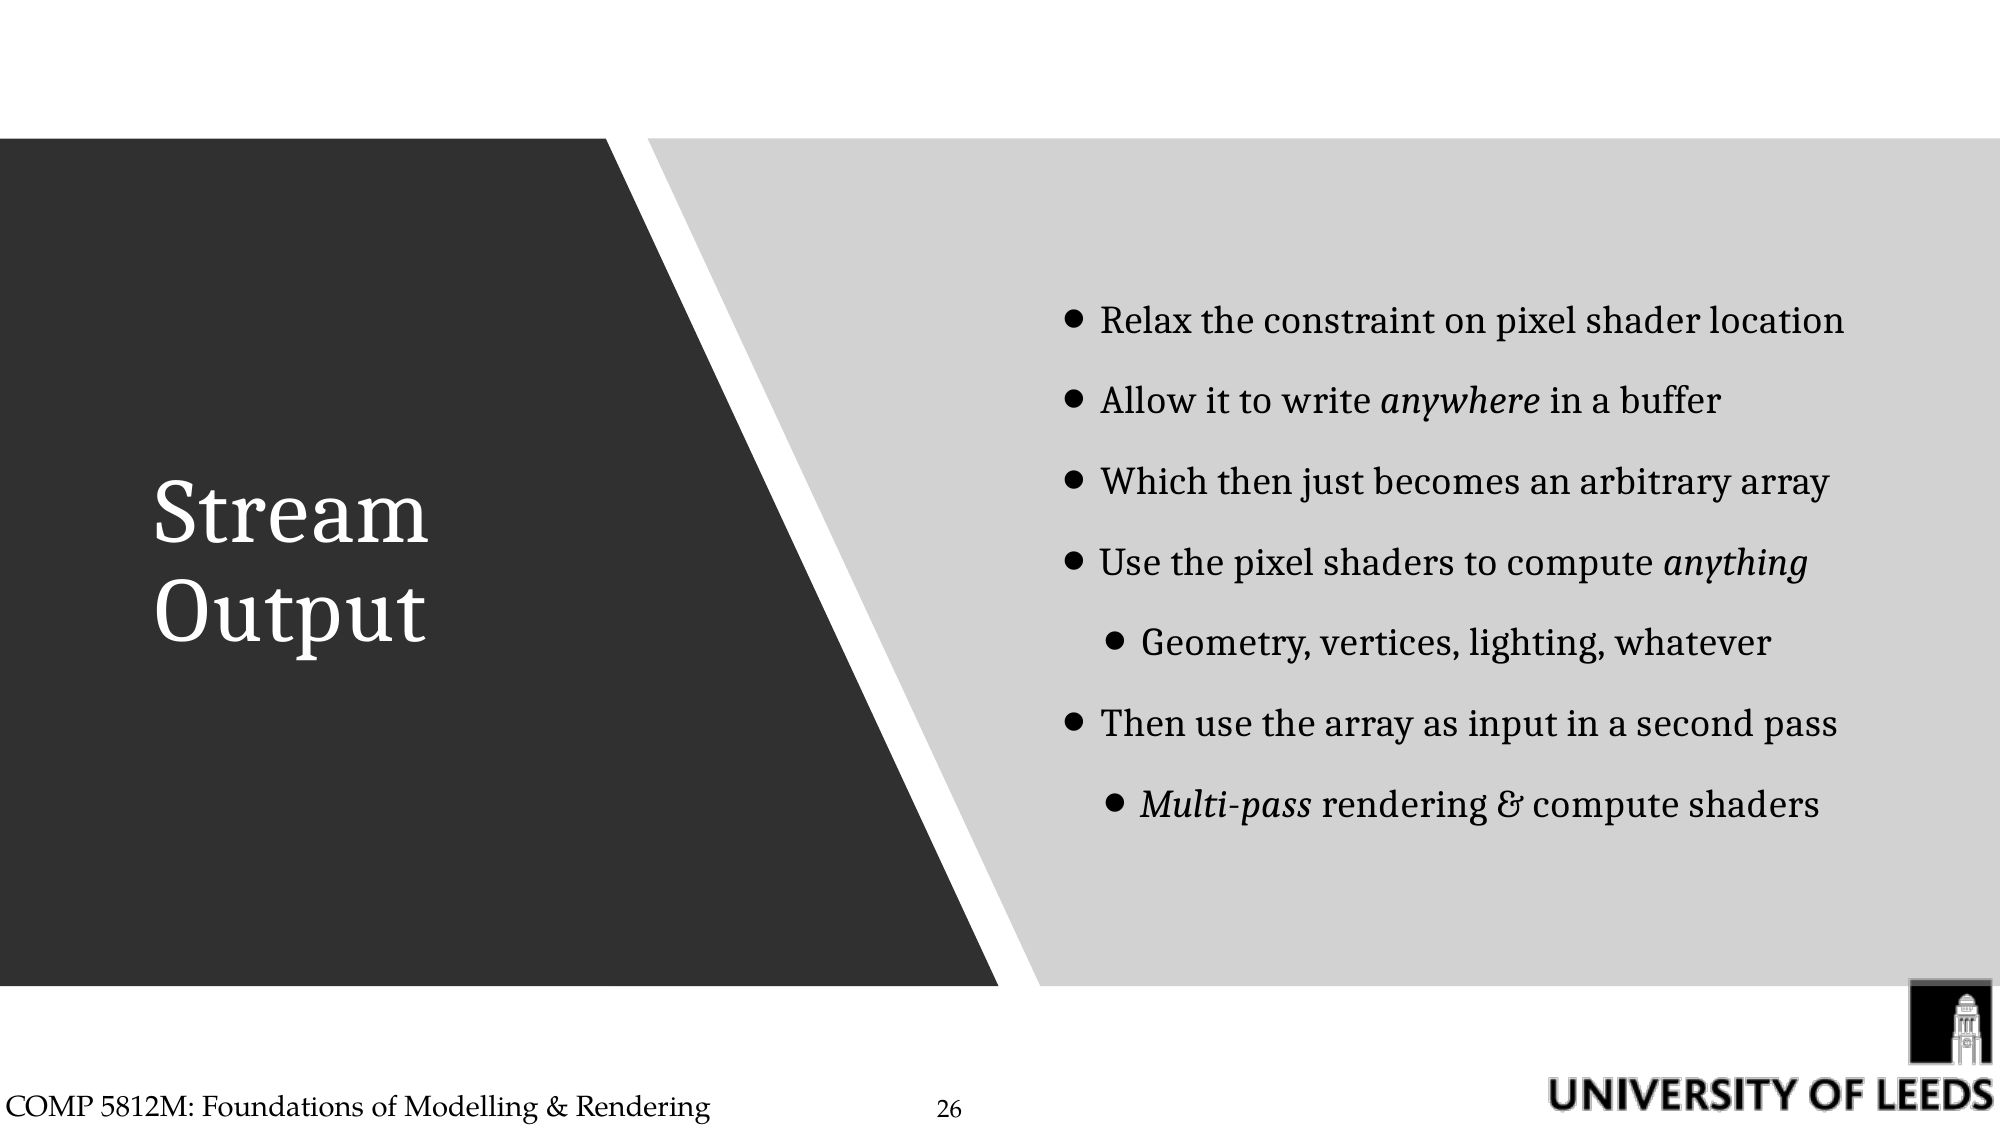

Relax the constraint on pixel shader location
Allow it to write anywhere in a buffer
Which then just becomes an arbitrary array
Use the pixel shaders to compute anything
Geometry, vertices, lighting, whatever
Then use the array as input in a second pass
Multi-pass rendering & compute shaders
# Stream Output